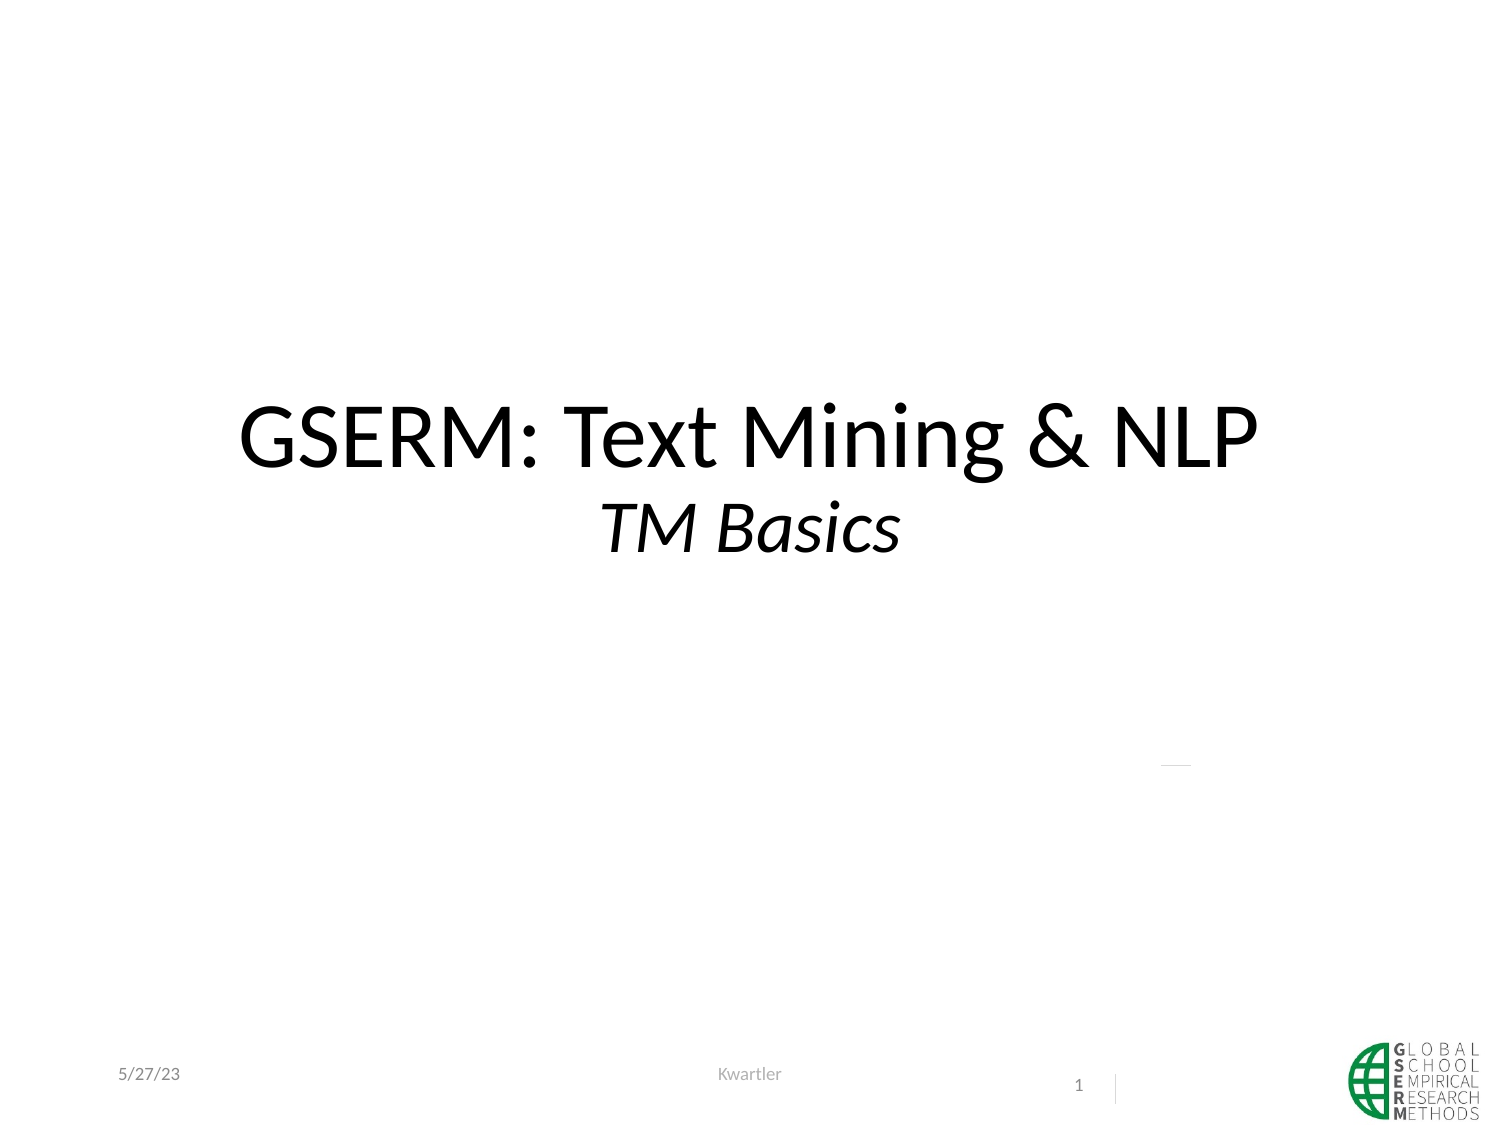

# GSERM: Text Mining & NLP TM Basics
5/27/23
Kwartler
1